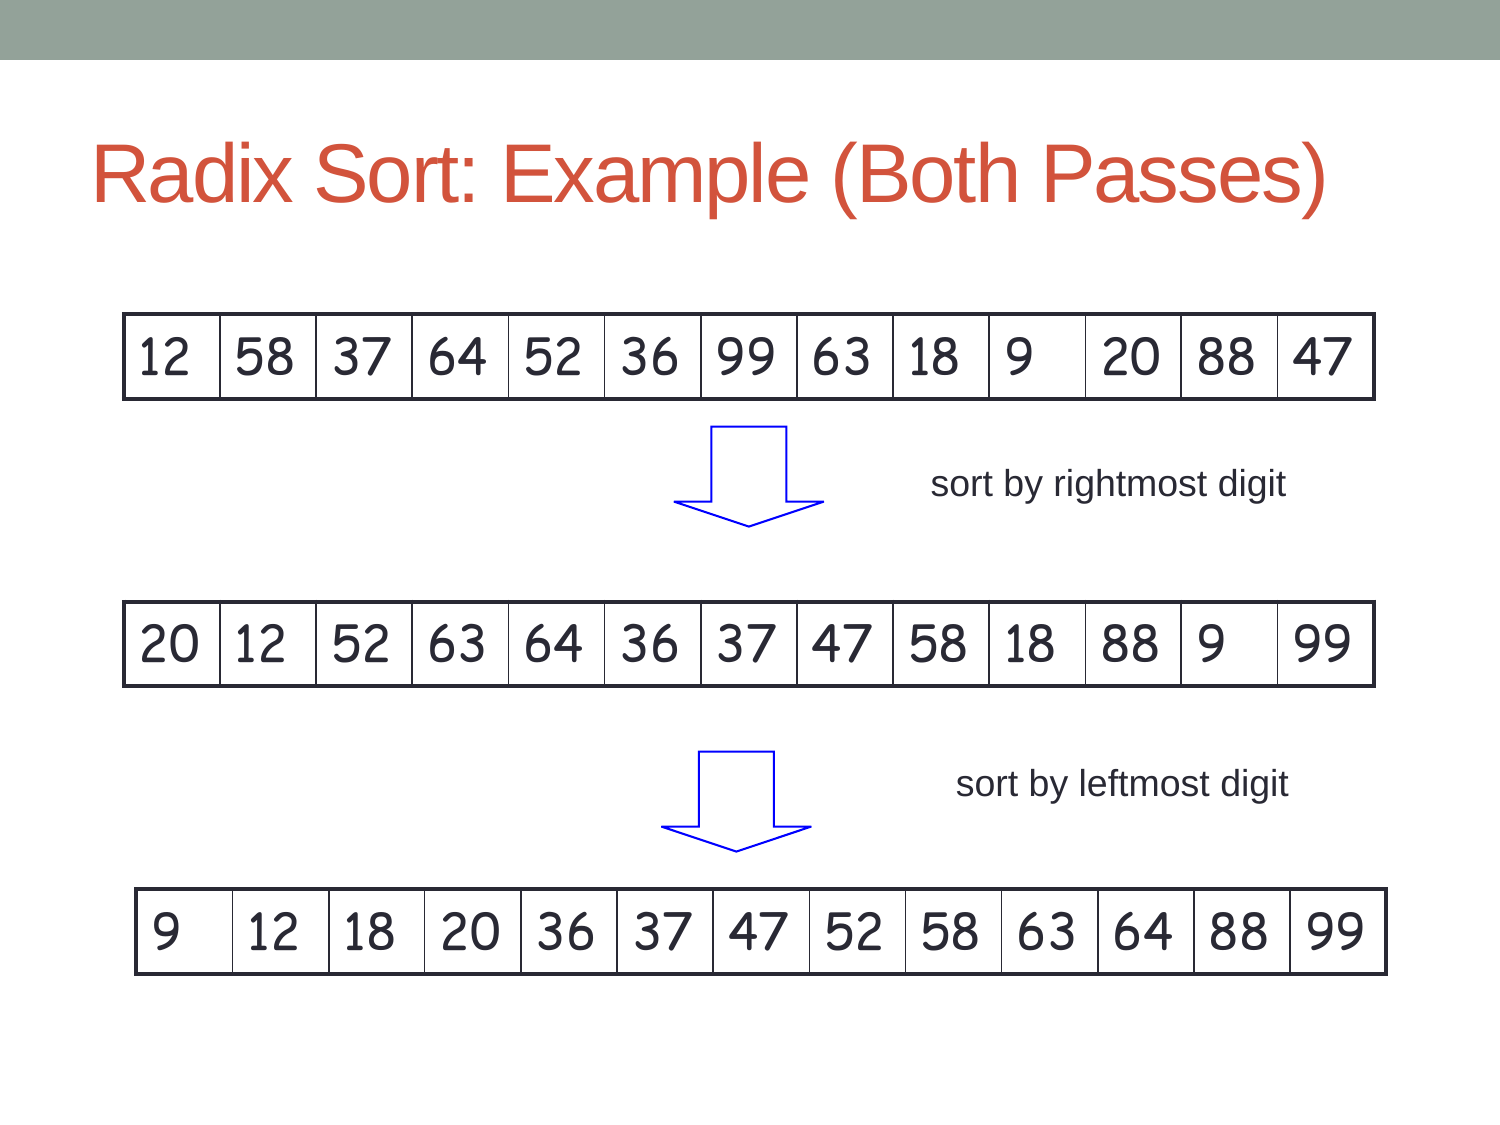

# Radix Sort: Example (Both Passes)
| 12 | 58 | 37 | 64 | 52 | 36 | 99 | 63 | 18 | 9 | 20 | 88 | 47 |
| --- | --- | --- | --- | --- | --- | --- | --- | --- | --- | --- | --- | --- |

sort by rightmost digit
| 20 | 12 | 52 | 63 | 64 | 36 | 37 | 47 | 58 | 18 | 88 | 9 | 99 |
| --- | --- | --- | --- | --- | --- | --- | --- | --- | --- | --- | --- | --- |

sort by leftmost digit
| 9 | 12 | 18 | 20 | 36 | 37 | 47 | 52 | 58 | 63 | 64 | 88 | 99 |
| --- | --- | --- | --- | --- | --- | --- | --- | --- | --- | --- | --- | --- |